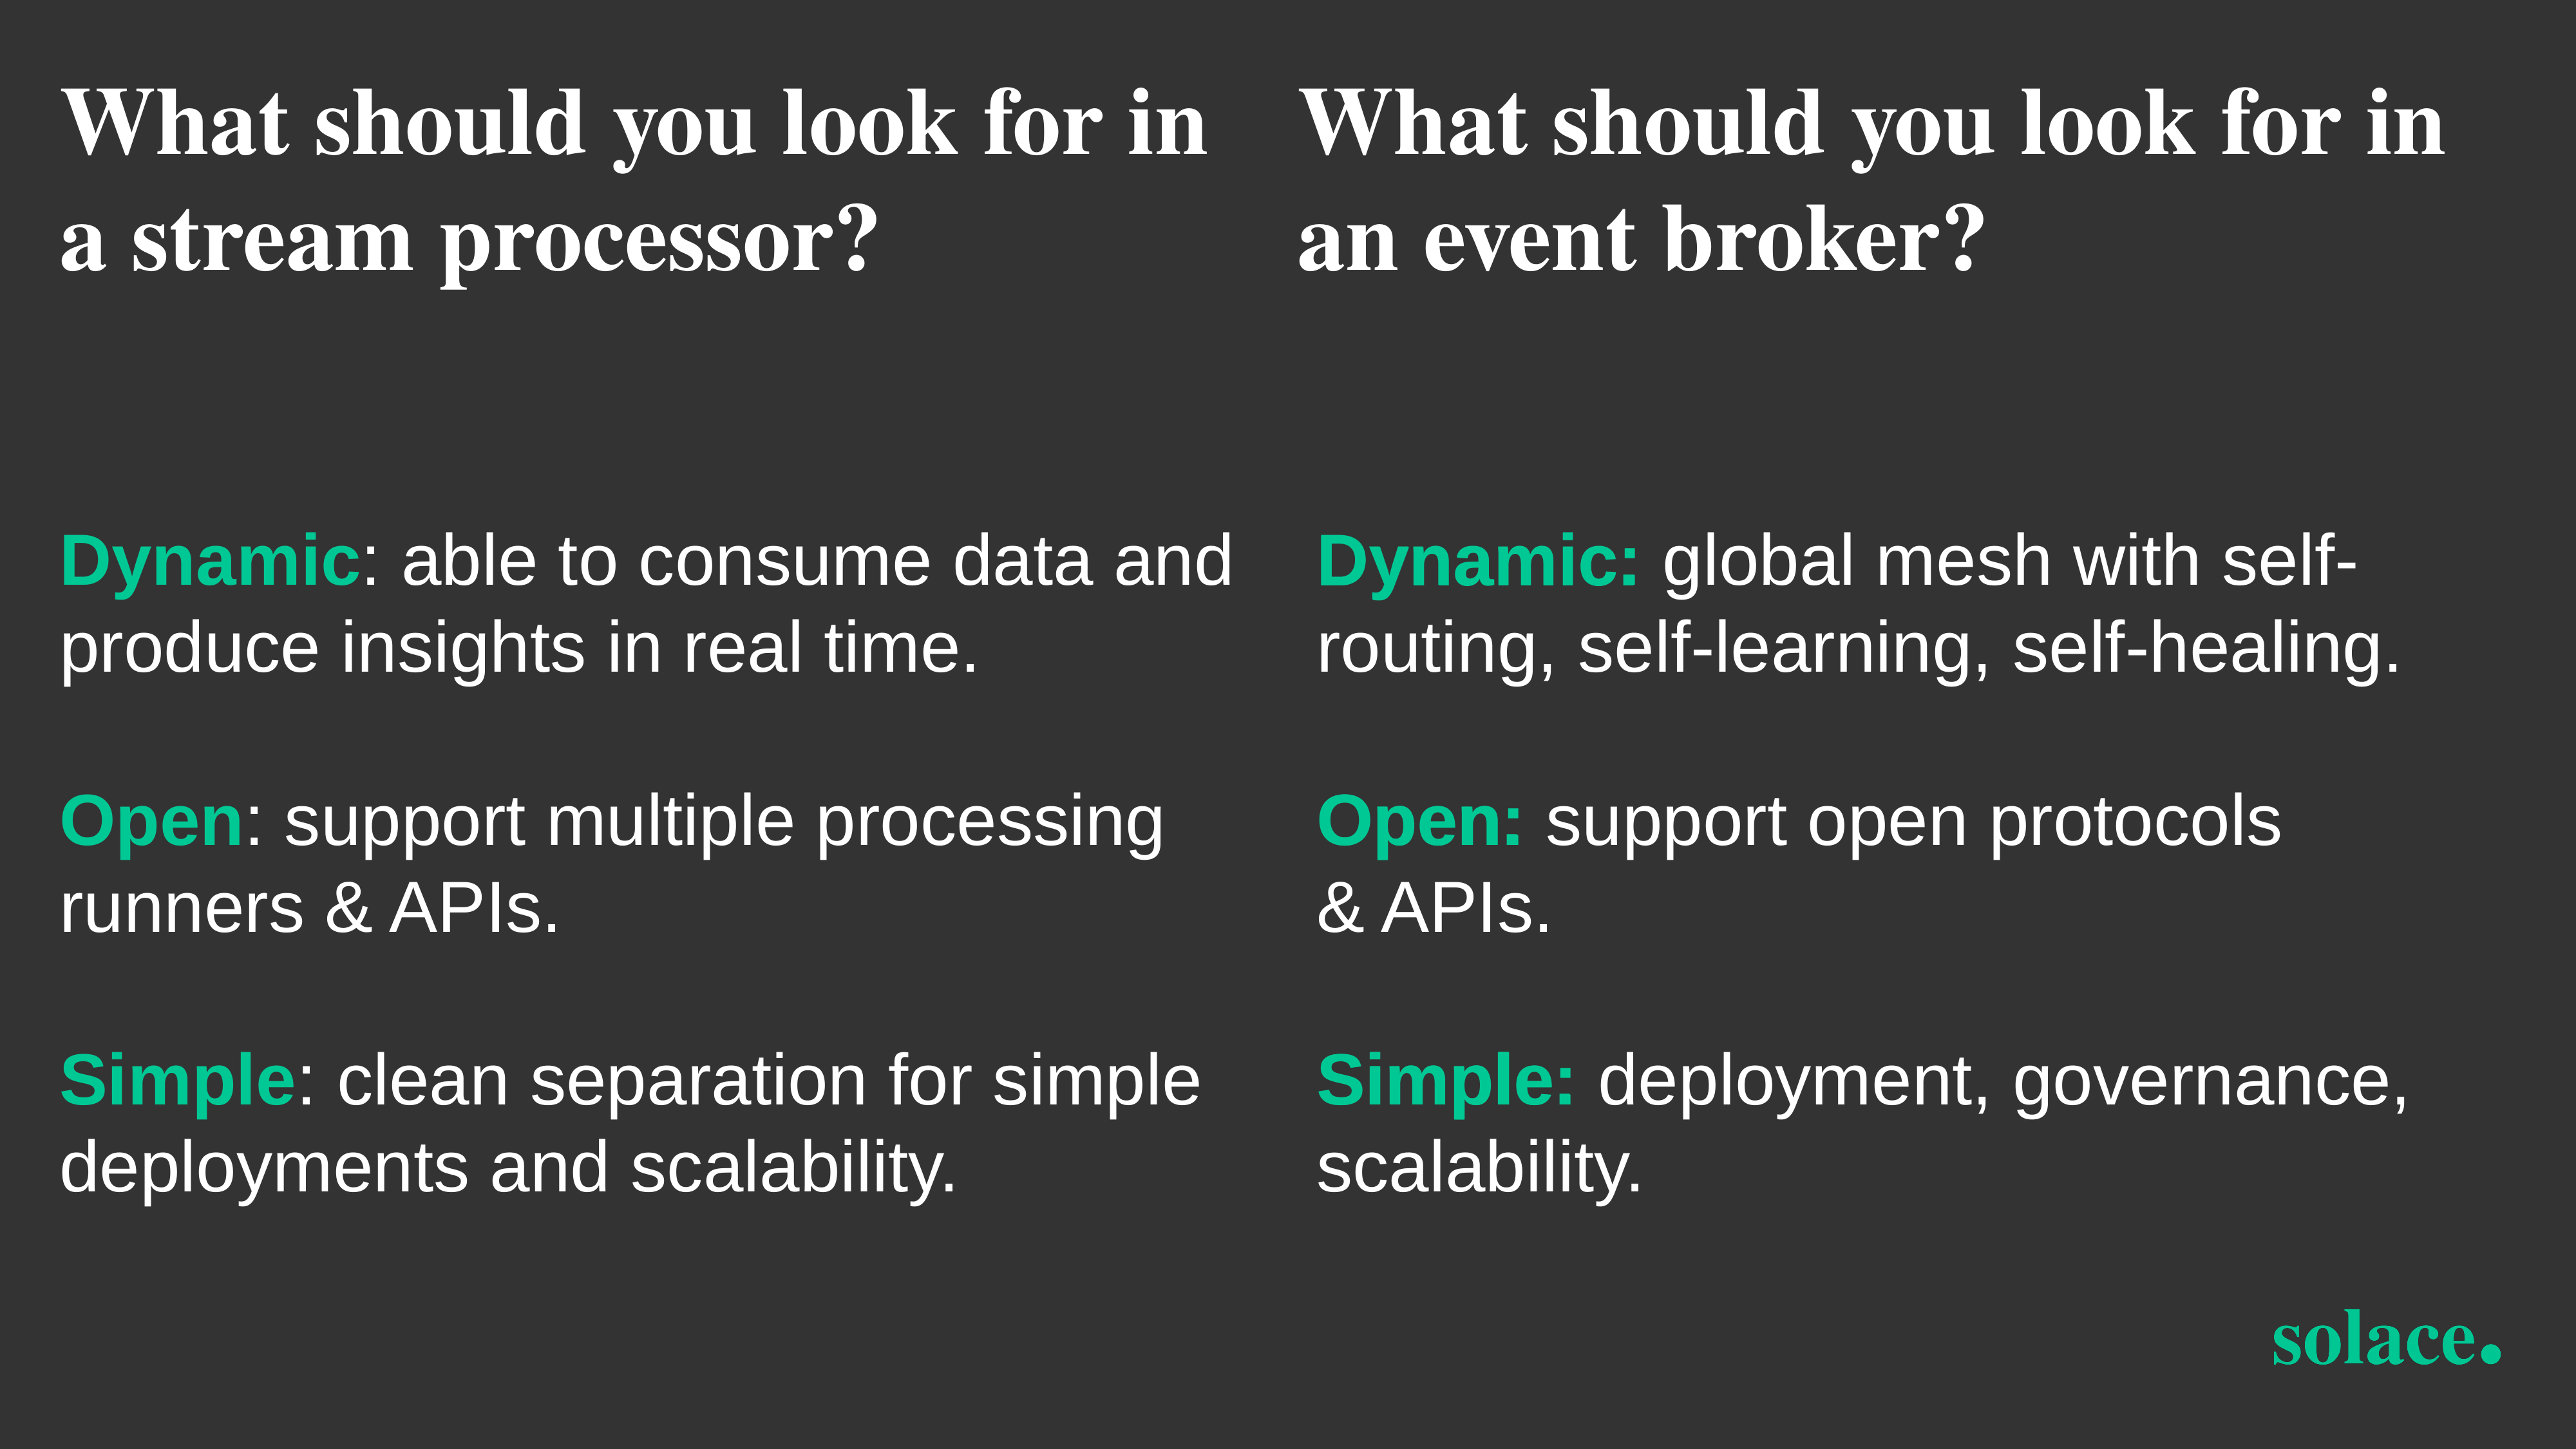

What should you look for in a stream processor?
What should you look for in an event broker?
Dynamic: able to consume data and
produce insights in real time.
Open: support multiple processing runners & APIs.
Simple: clean separation for simple deployments and scalability.

Dynamic: global mesh with self-routing, self-learning, self-healing.
Open: support open protocols
& APIs.
Simple: deployment, governance, scalability.

Dynamic.
Open.
Simple.